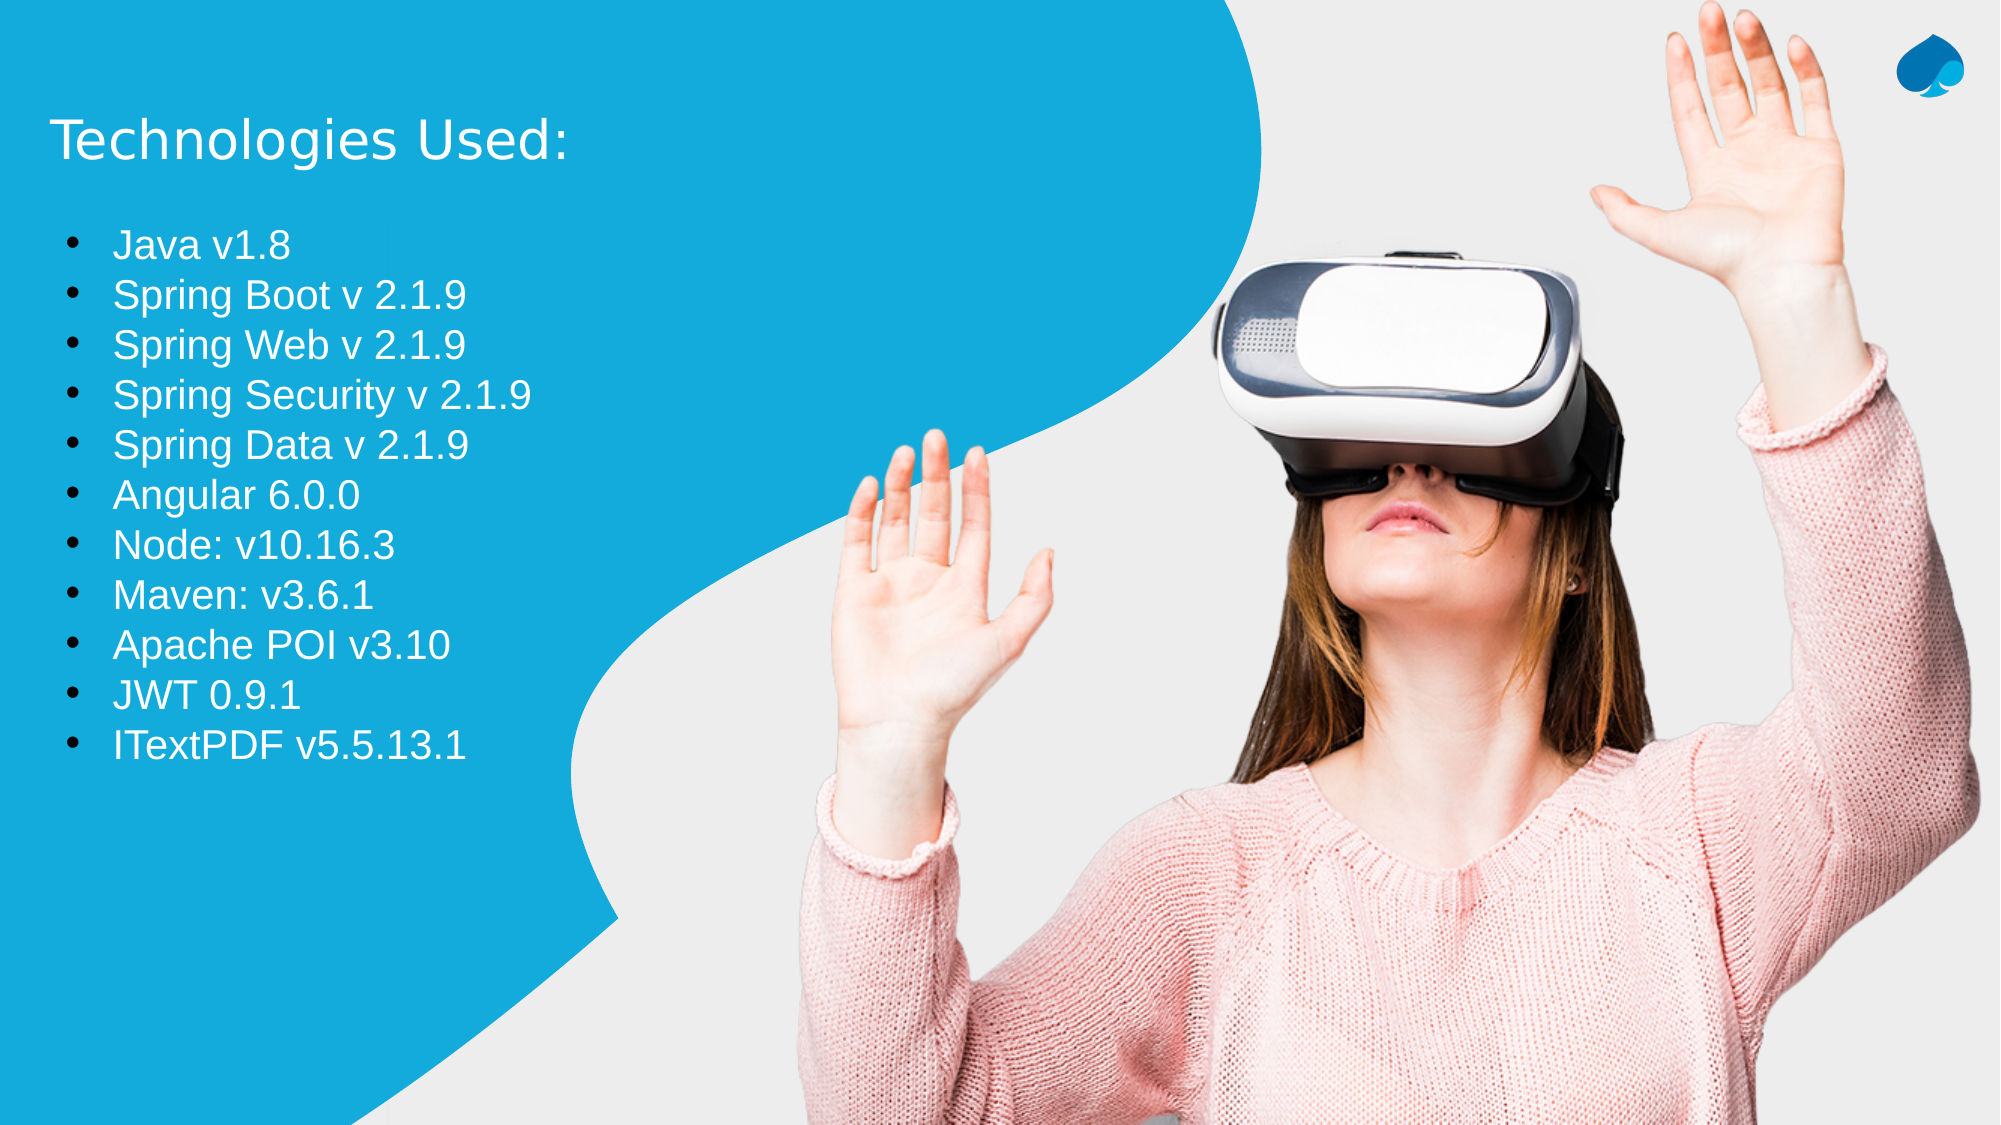

Technologies Used:
Java v1.8
Spring Boot v 2.1.9
Spring Web v 2.1.9
Spring Security v 2.1.9
Spring Data v 2.1.9
Angular 6.0.0
Node: v10.16.3
Maven: v3.6.1
Apache POI v3.10
JWT 0.9.1
ITextPDF v5.5.13.1